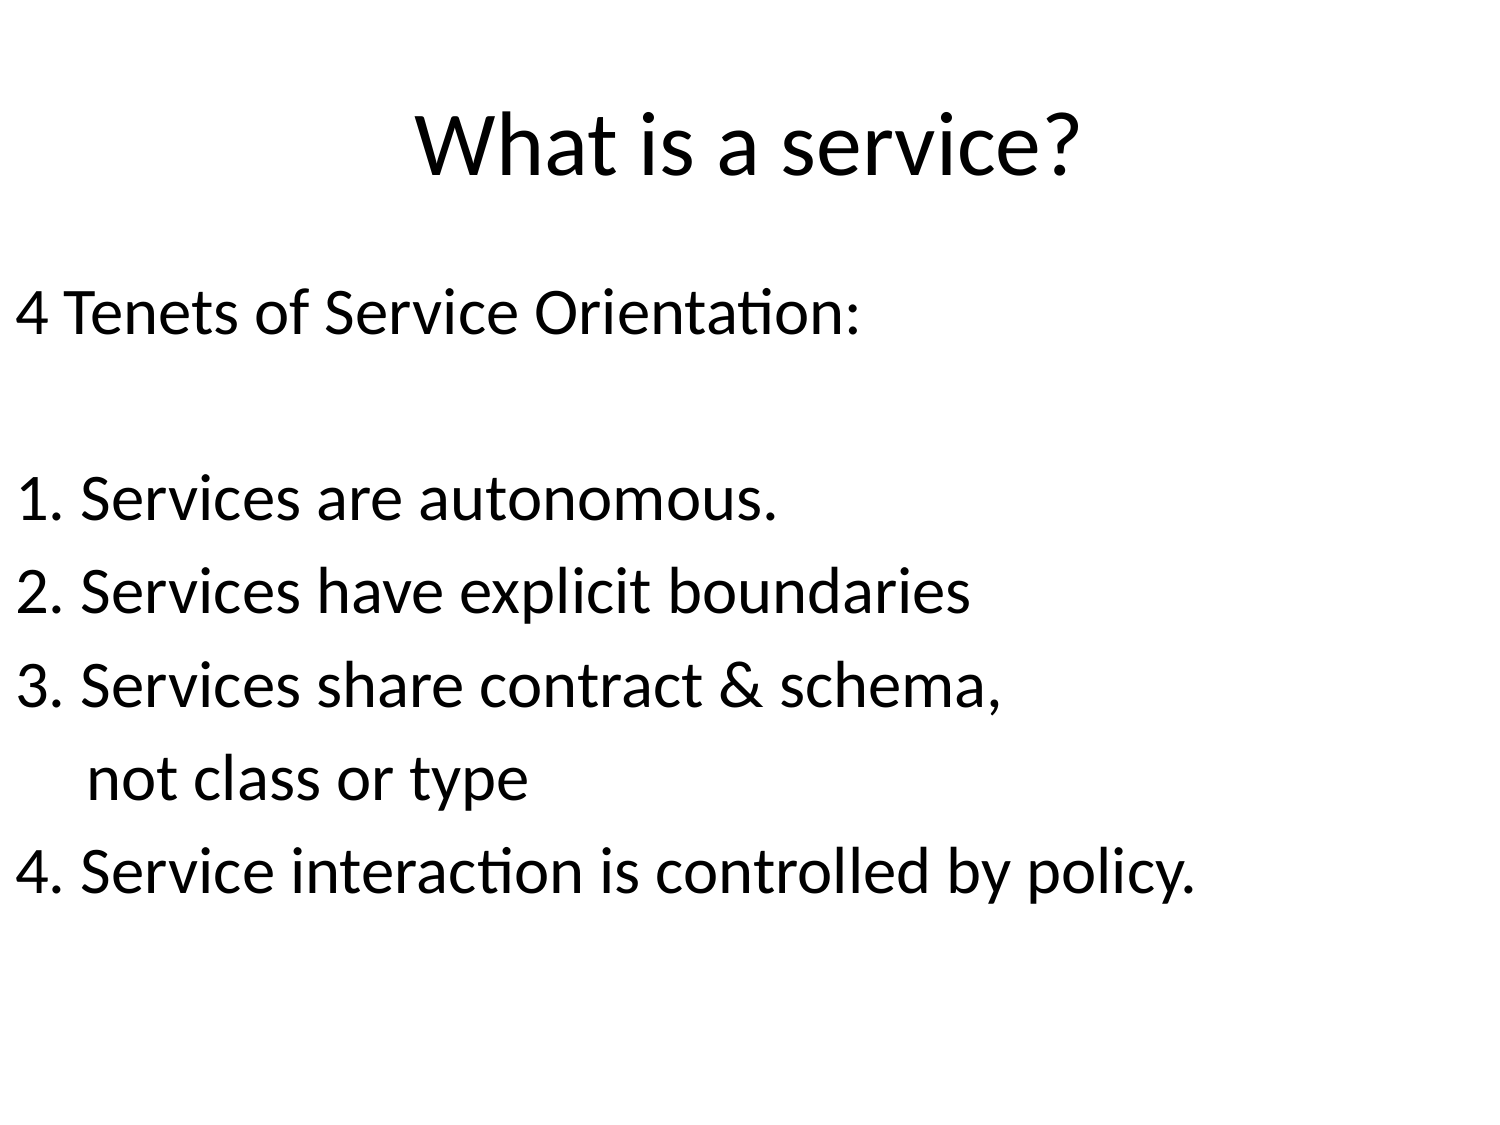

# What is a service?
4 Tenets of Service Orientation:

1. Services are autonomous.
2. Services have explicit boundaries
3. Services share contract & schema,
	 not class or type
4. Service interaction is controlled by policy.